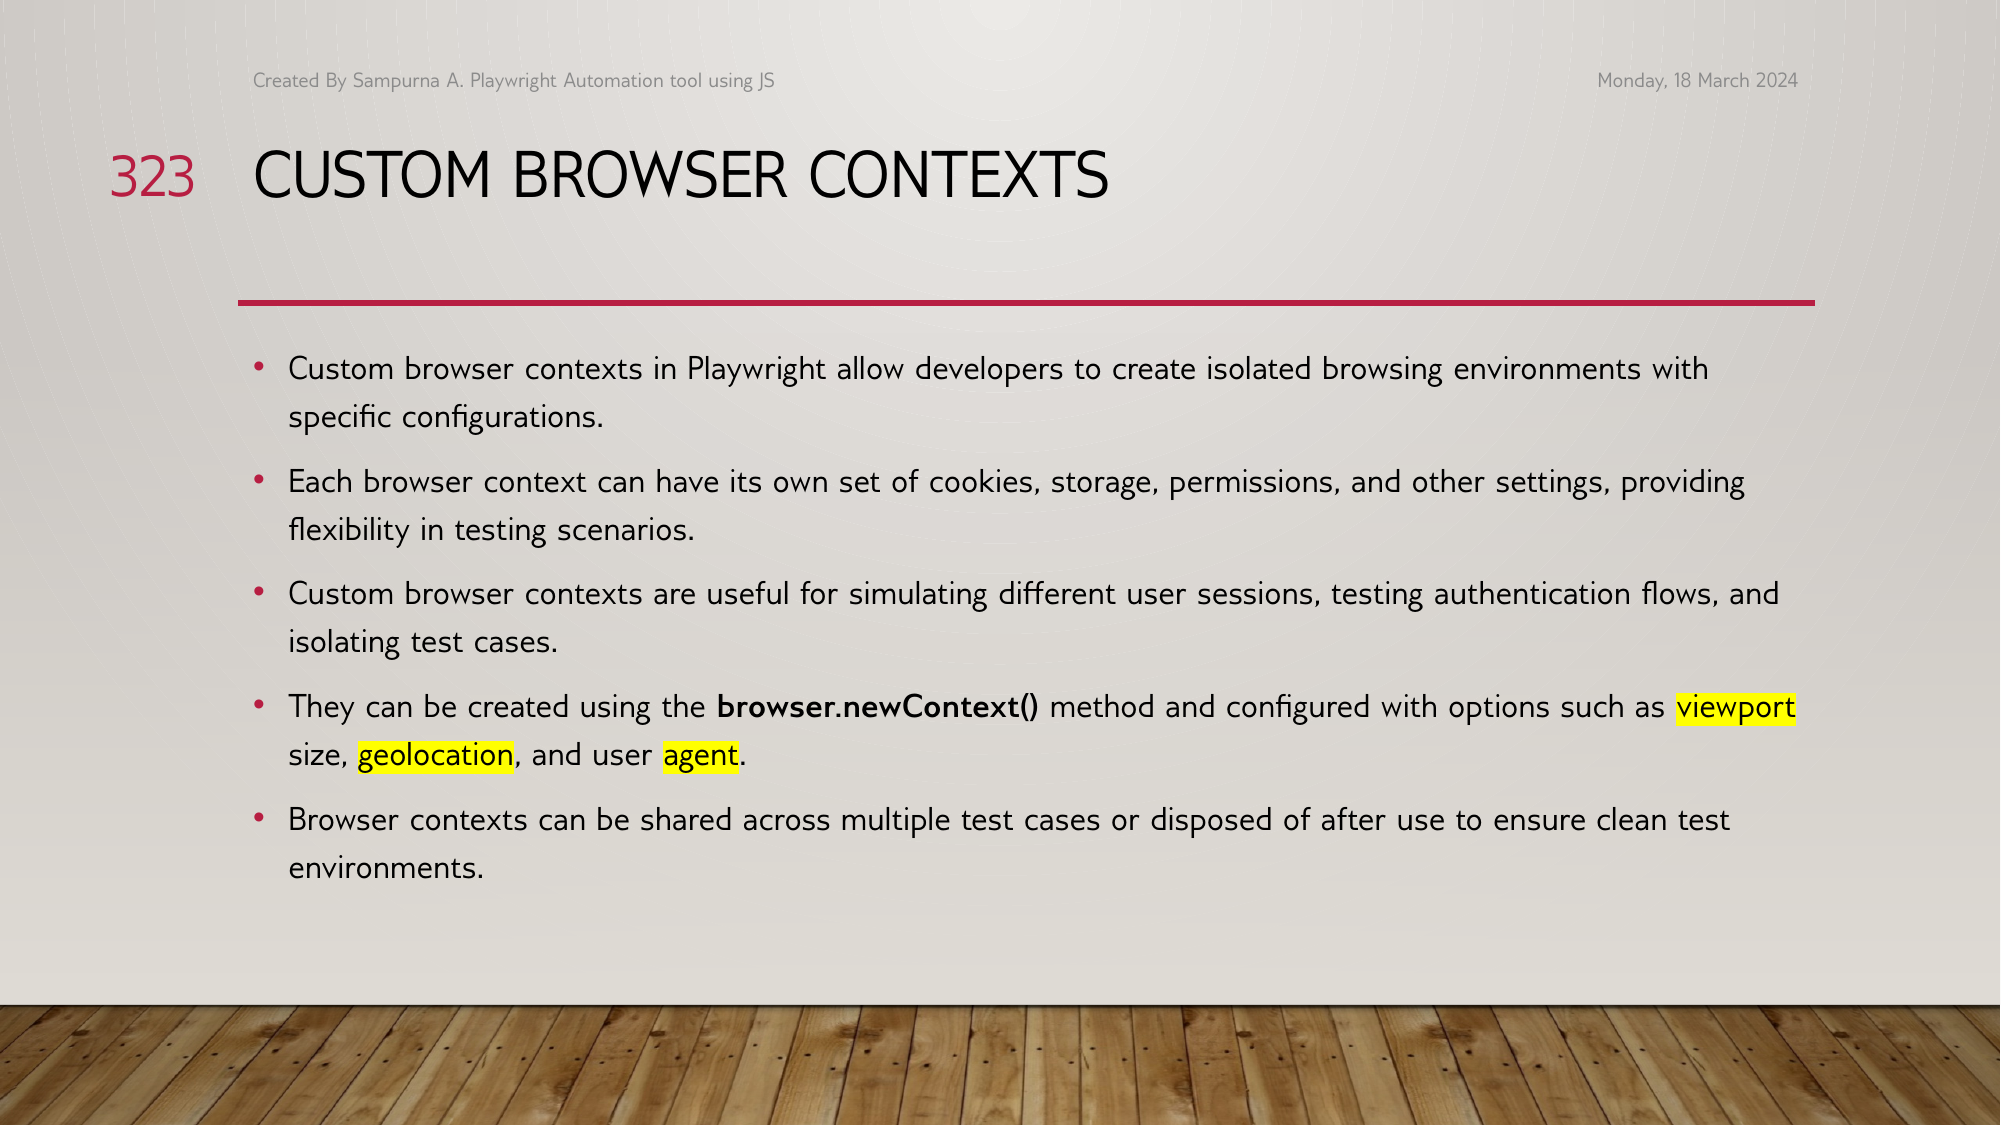

Created By Sampurna A. Playwright Automation tool using JS
Monday, 18 March 2024
323
# Custom browser contexts
Custom browser contexts in Playwright allow developers to create isolated browsing environments with specific configurations.
Each browser context can have its own set of cookies, storage, permissions, and other settings, providing flexibility in testing scenarios.
Custom browser contexts are useful for simulating different user sessions, testing authentication flows, and isolating test cases.
They can be created using the browser.newContext() method and configured with options such as viewport size, geolocation, and user agent.
Browser contexts can be shared across multiple test cases or disposed of after use to ensure clean test environments.